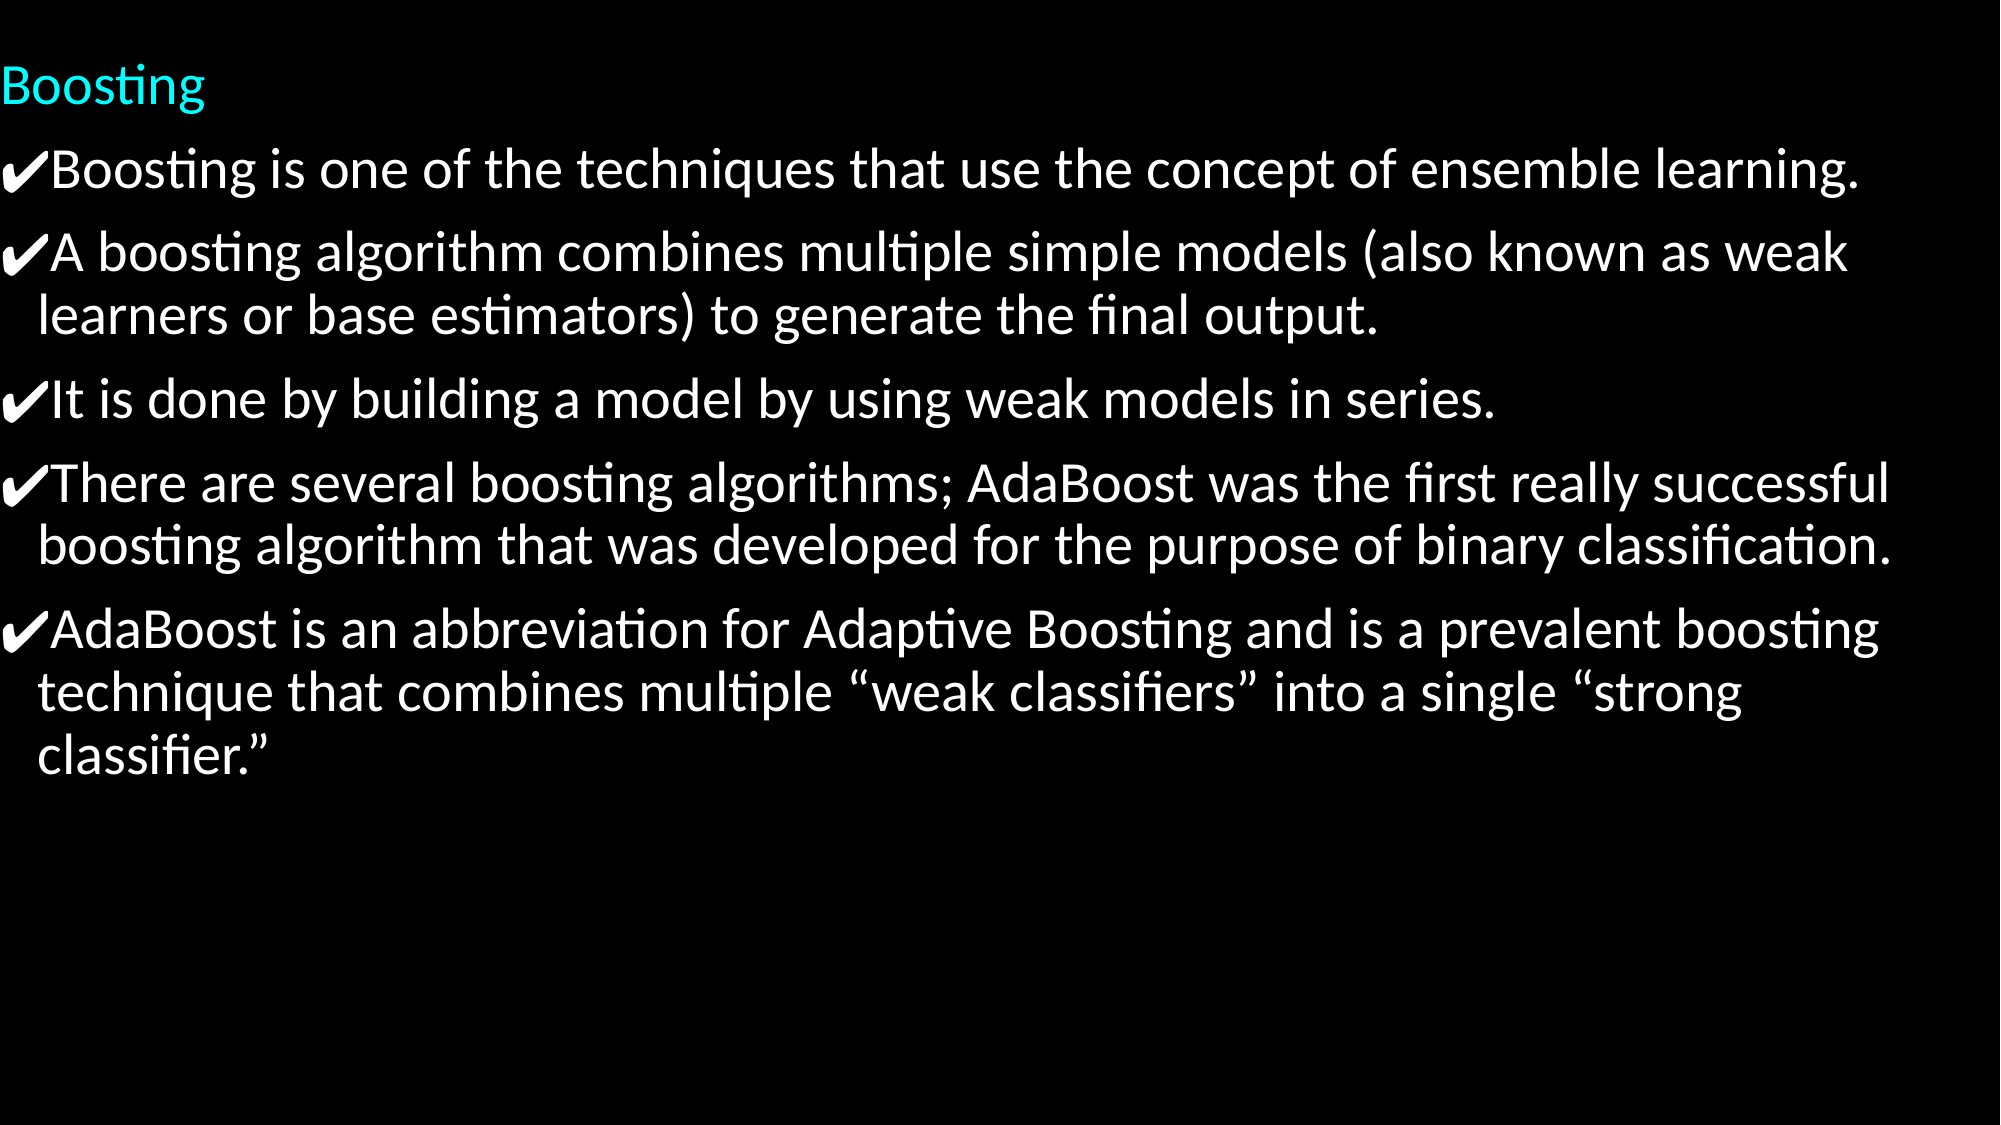

Boosting
Boosting is one of the techniques that use the concept of ensemble learning.
A boosting algorithm combines multiple simple models (also known as weak learners or base estimators) to generate the final output.
It is done by building a model by using weak models in series.
There are several boosting algorithms; AdaBoost was the first really successful boosting algorithm that was developed for the purpose of binary classification.
AdaBoost is an abbreviation for Adaptive Boosting and is a prevalent boosting technique that combines multiple “weak classifiers” into a single “strong classifier.”